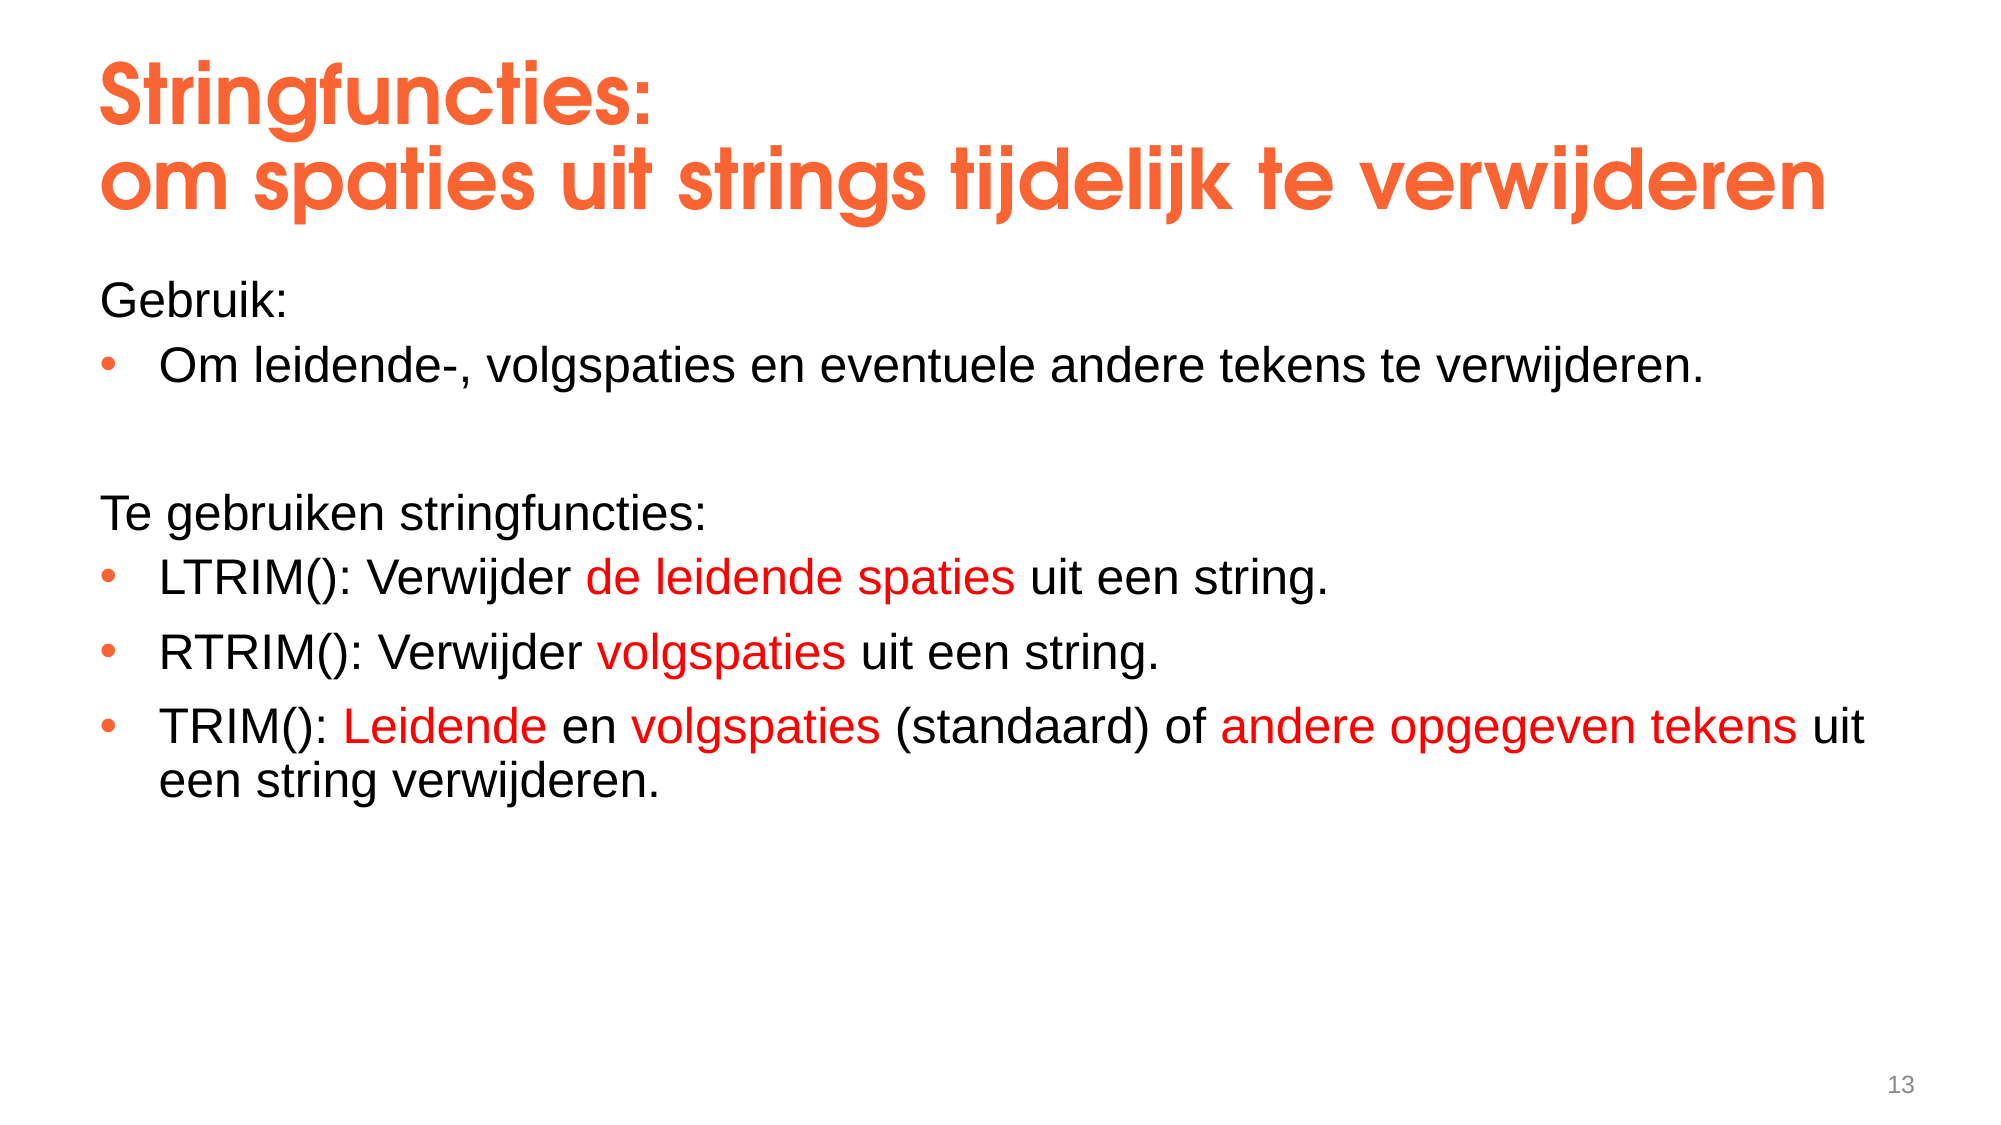

# Stringfuncties: om spaties uit strings tijdelijk te verwijderen
Gebruik:
Om leidende-, volgspaties en eventuele andere tekens te verwijderen.

Te gebruiken stringfuncties:
LTRIM(): Verwijder de leidende spaties uit een string.
RTRIM(): Verwijder volgspaties uit een string.
TRIM(): Leidende en volgspaties (standaard) of andere opgegeven tekens uit een string verwijderen.

13